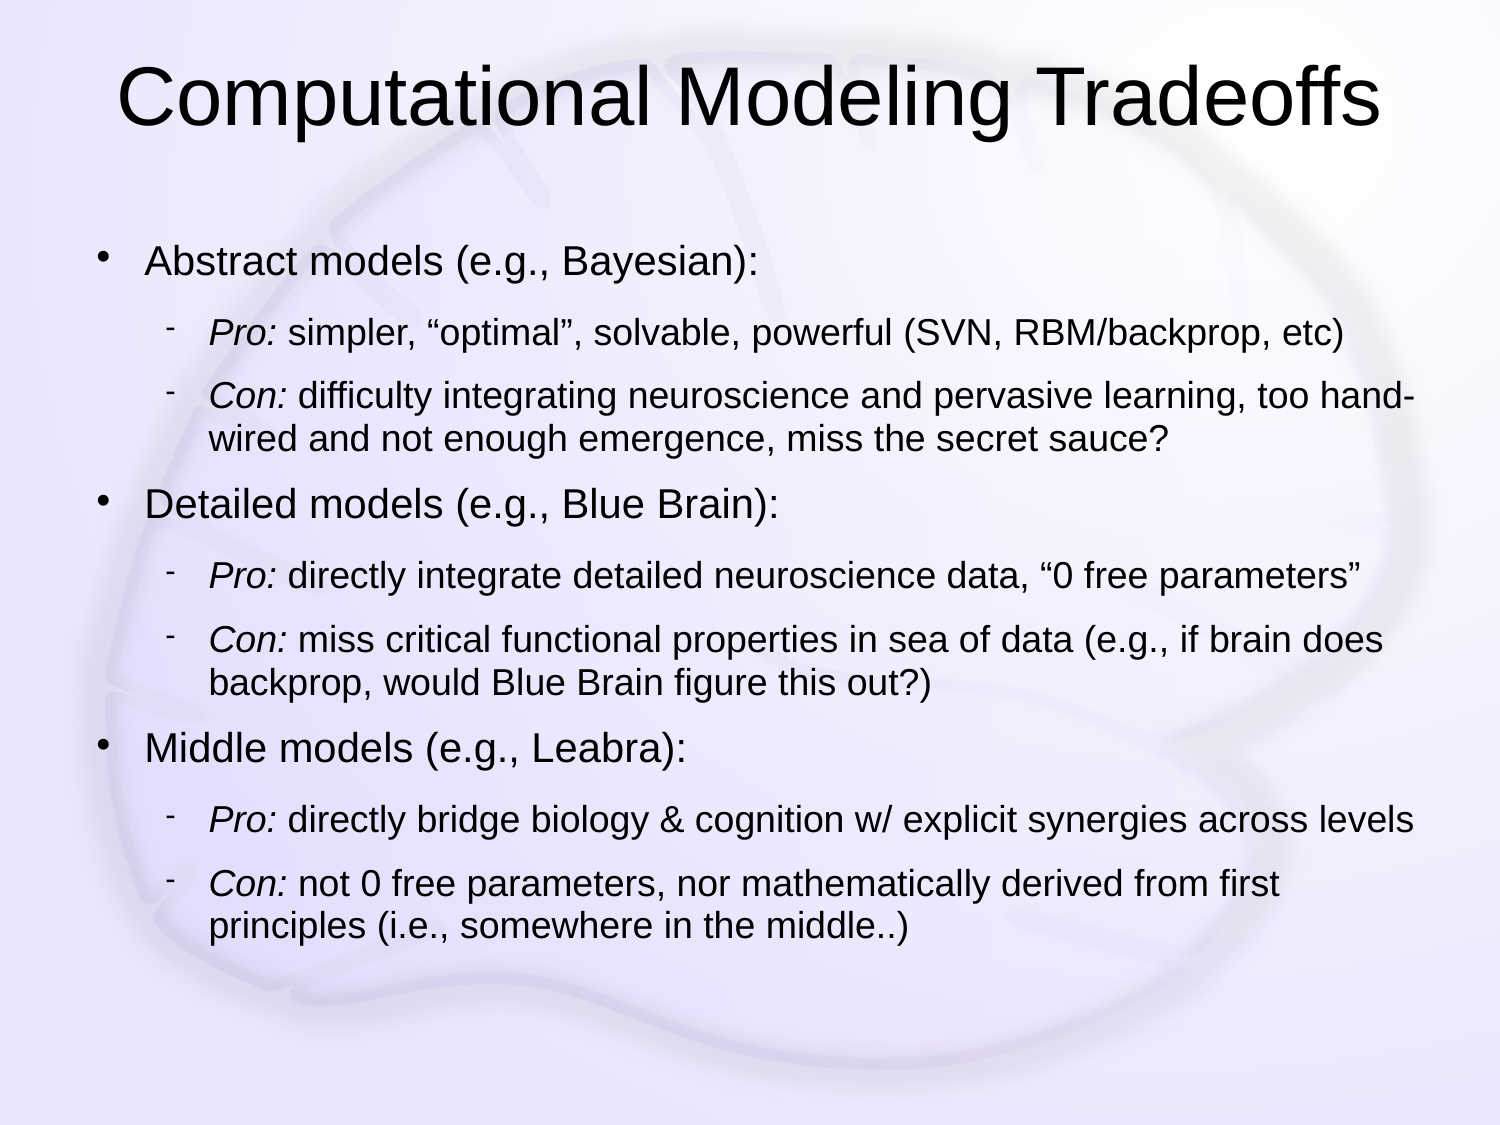

# Computational Modeling Tradeoffs
Abstract models (e.g., Bayesian):
Pro: simpler, “optimal”, solvable, powerful (SVN, RBM/backprop, etc)
Con: difficulty integrating neuroscience and pervasive learning, too hand-wired and not enough emergence, miss the secret sauce?
Detailed models (e.g., Blue Brain):
Pro: directly integrate detailed neuroscience data, “0 free parameters”
Con: miss critical functional properties in sea of data (e.g., if brain does backprop, would Blue Brain figure this out?)
Middle models (e.g., Leabra):
Pro: directly bridge biology & cognition w/ explicit synergies across levels
Con: not 0 free parameters, nor mathematically derived from first principles (i.e., somewhere in the middle..)